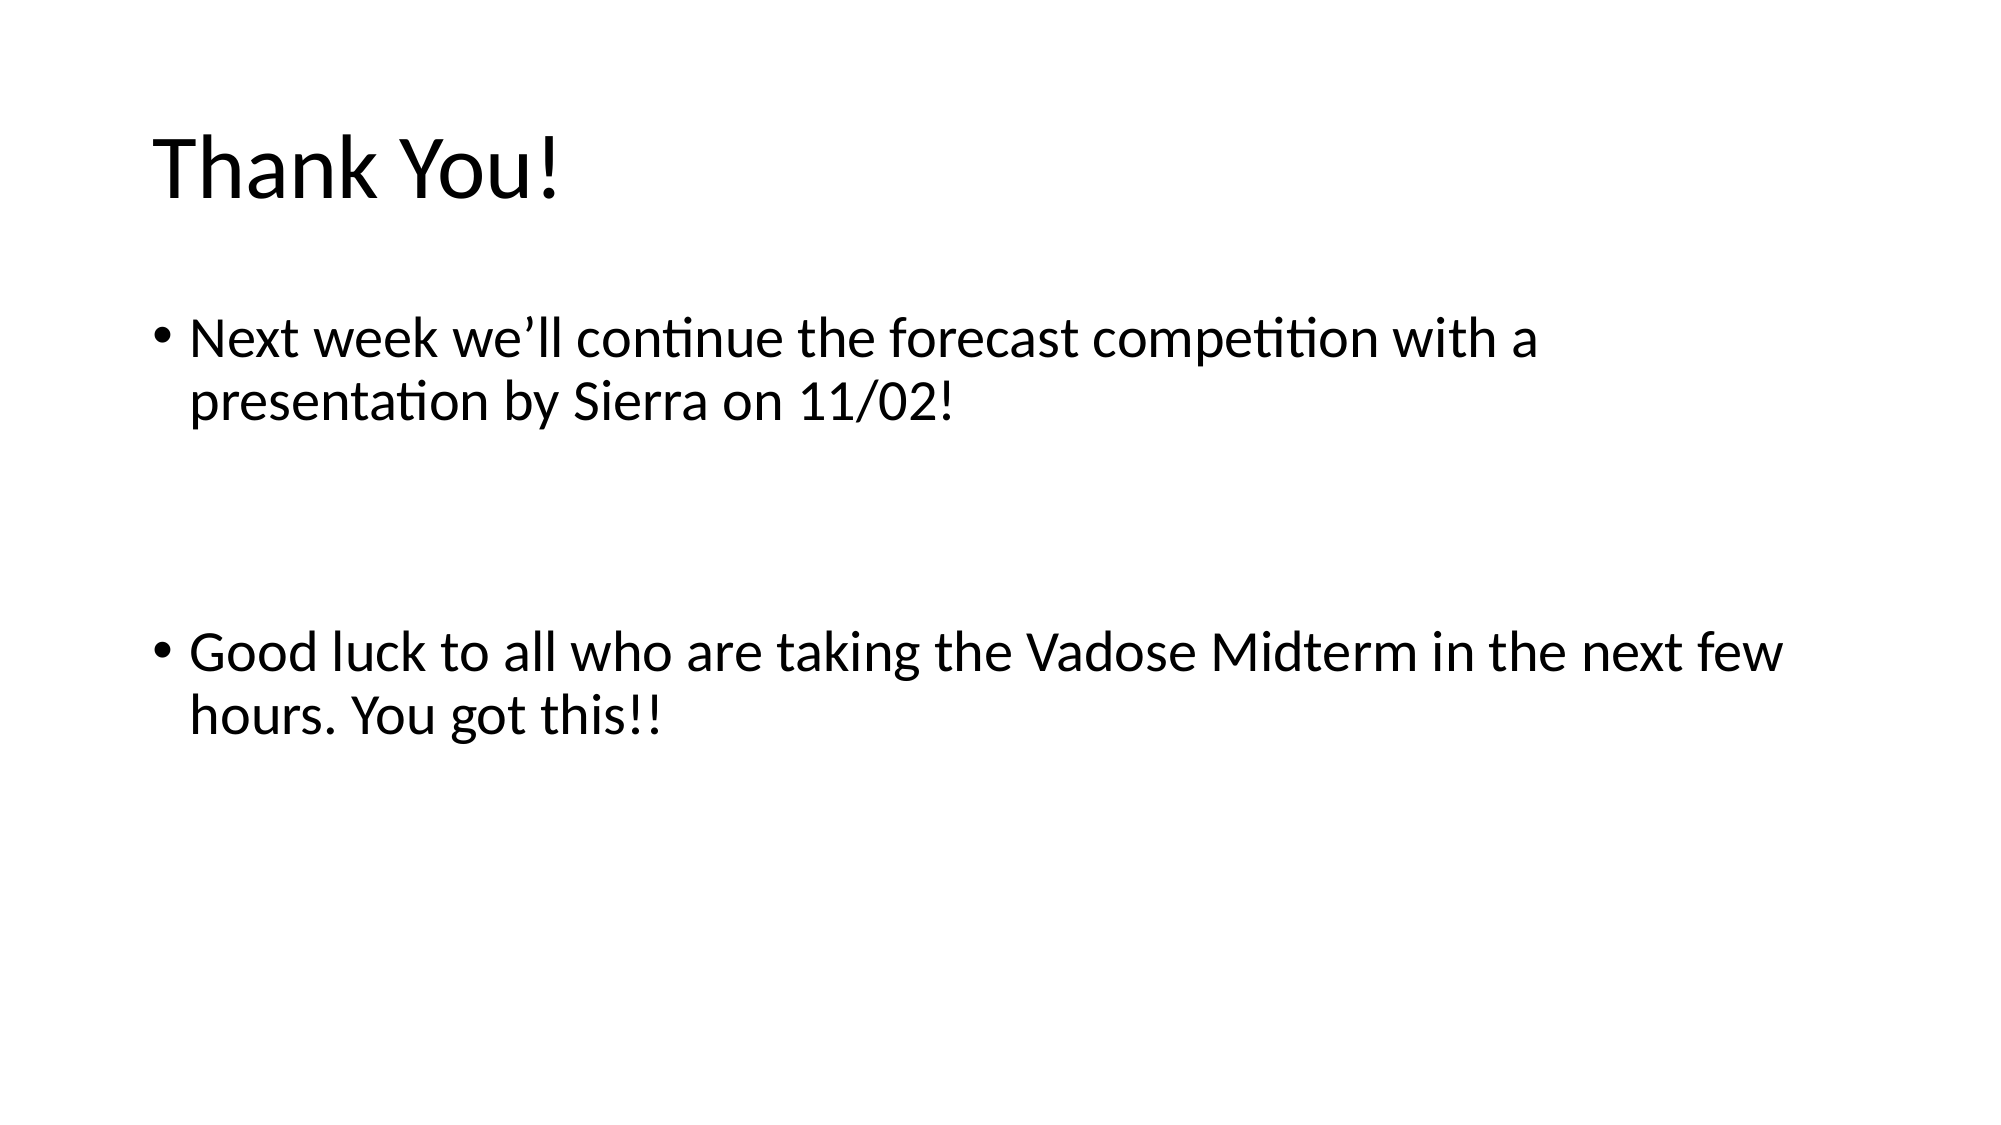

# Thank You!
Next week we’ll continue the forecast competition with a presentation by Sierra on 11/02!

Good luck to all who are taking the Vadose Midterm in the next few hours. You got this!!